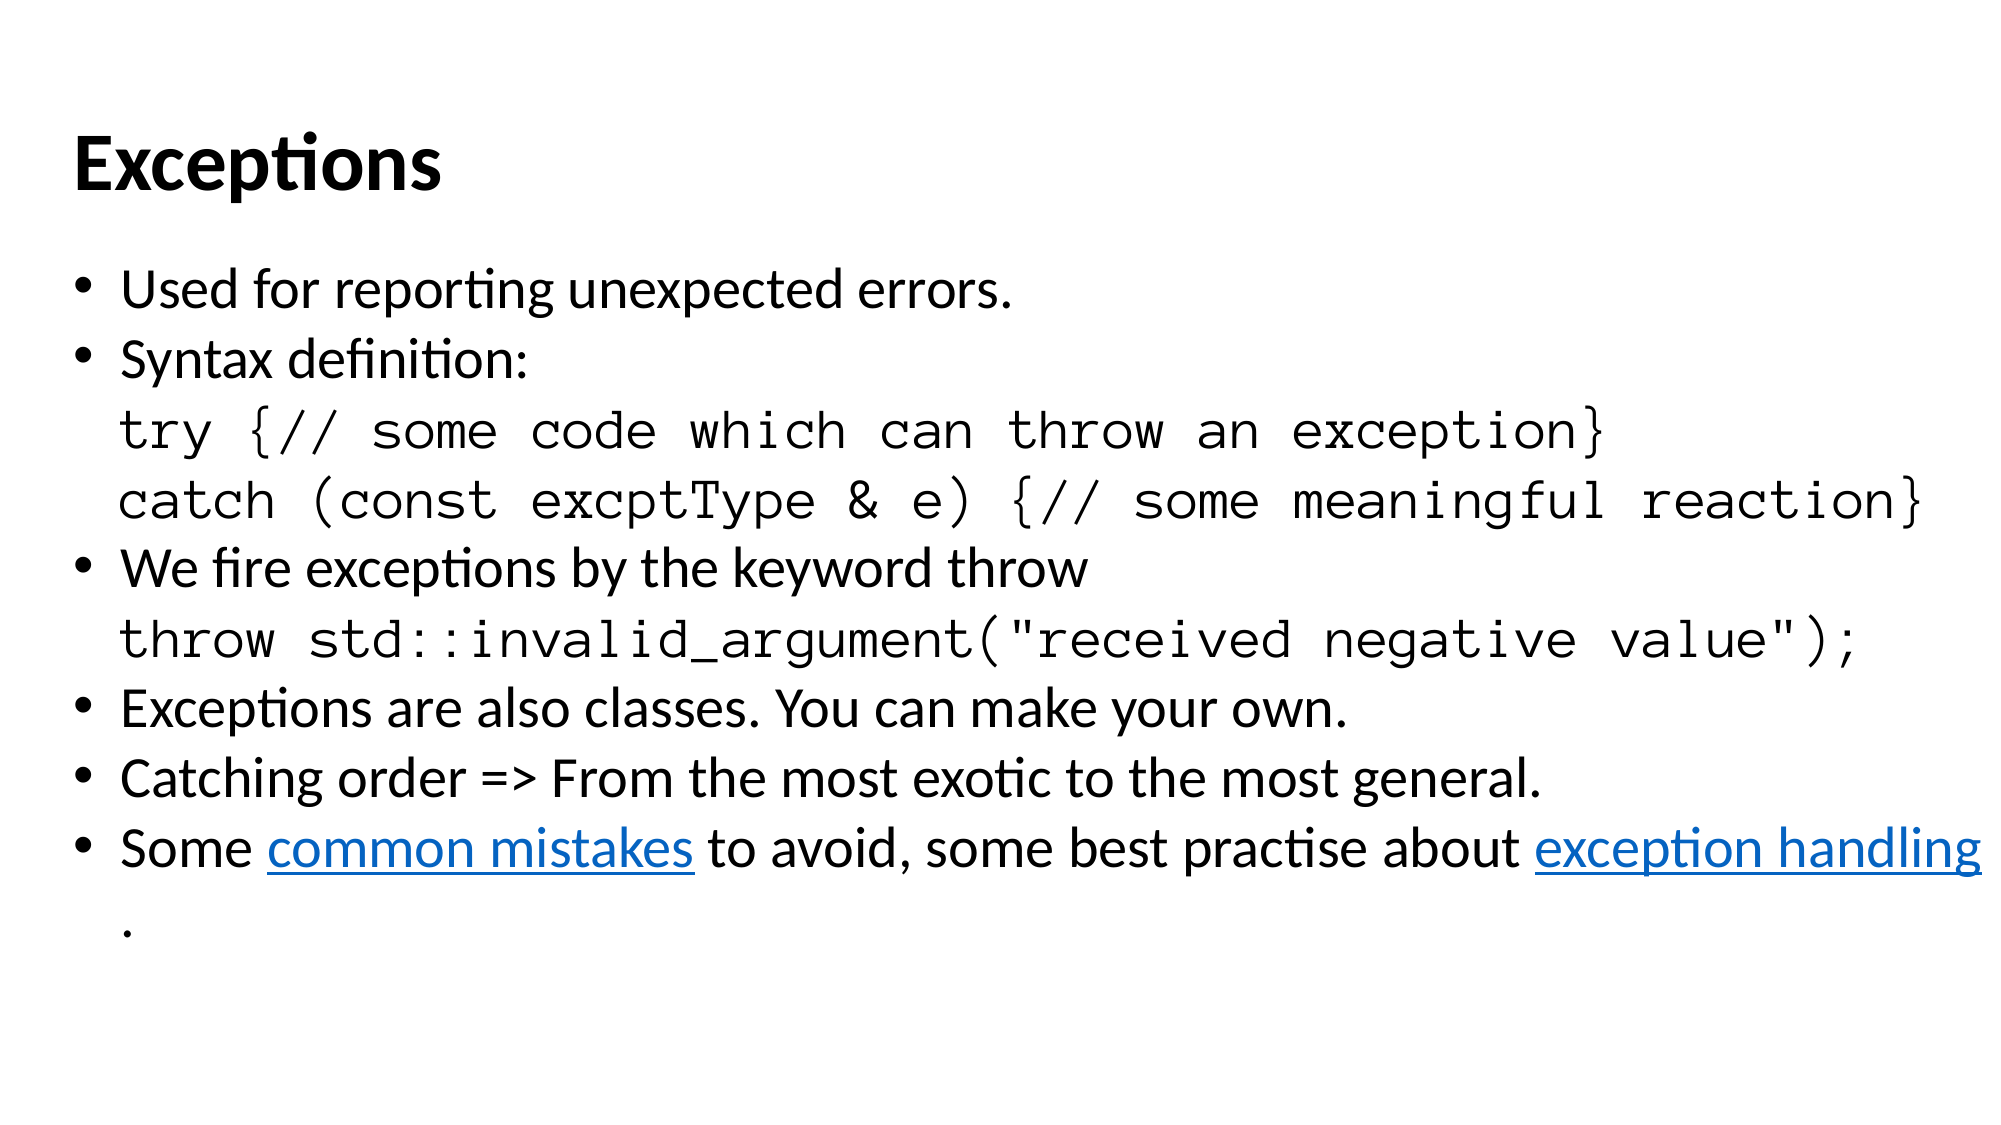

Exceptions
Used for reporting unexpected errors.
Syntax definition:
try {// some code which can throw an exception}
catch (const excptType & e) {// some meaningful reaction}
We fire exceptions by the keyword throw
throw std::invalid_argument("received negative value");
Exceptions are also classes. You can make your own.
Catching order => From the most exotic to the most general.
Some common mistakes to avoid, some best practise about exception handling.